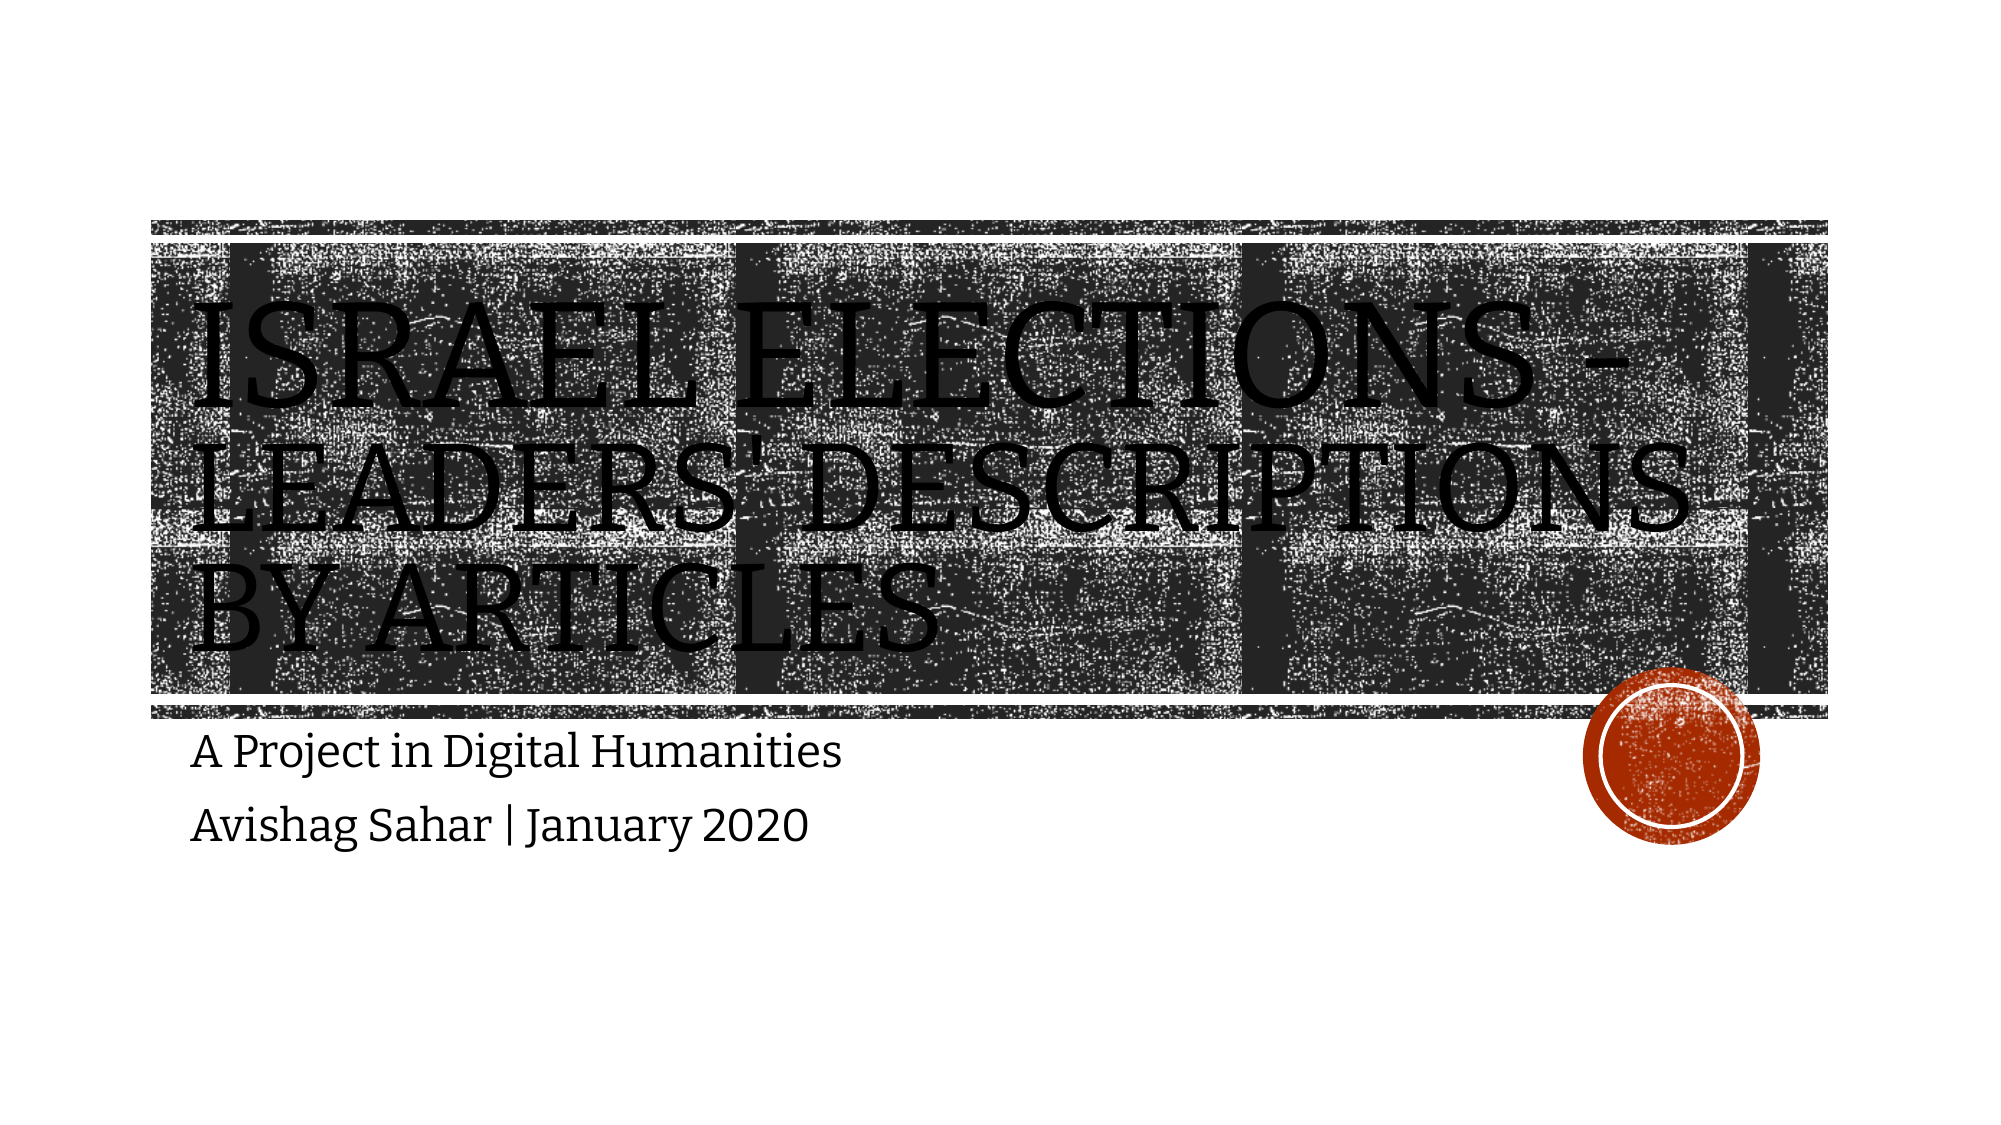

# Israel elections - leaders' descriptions by articles
A Project in Digital Humanities
Avishag Sahar | January 2020